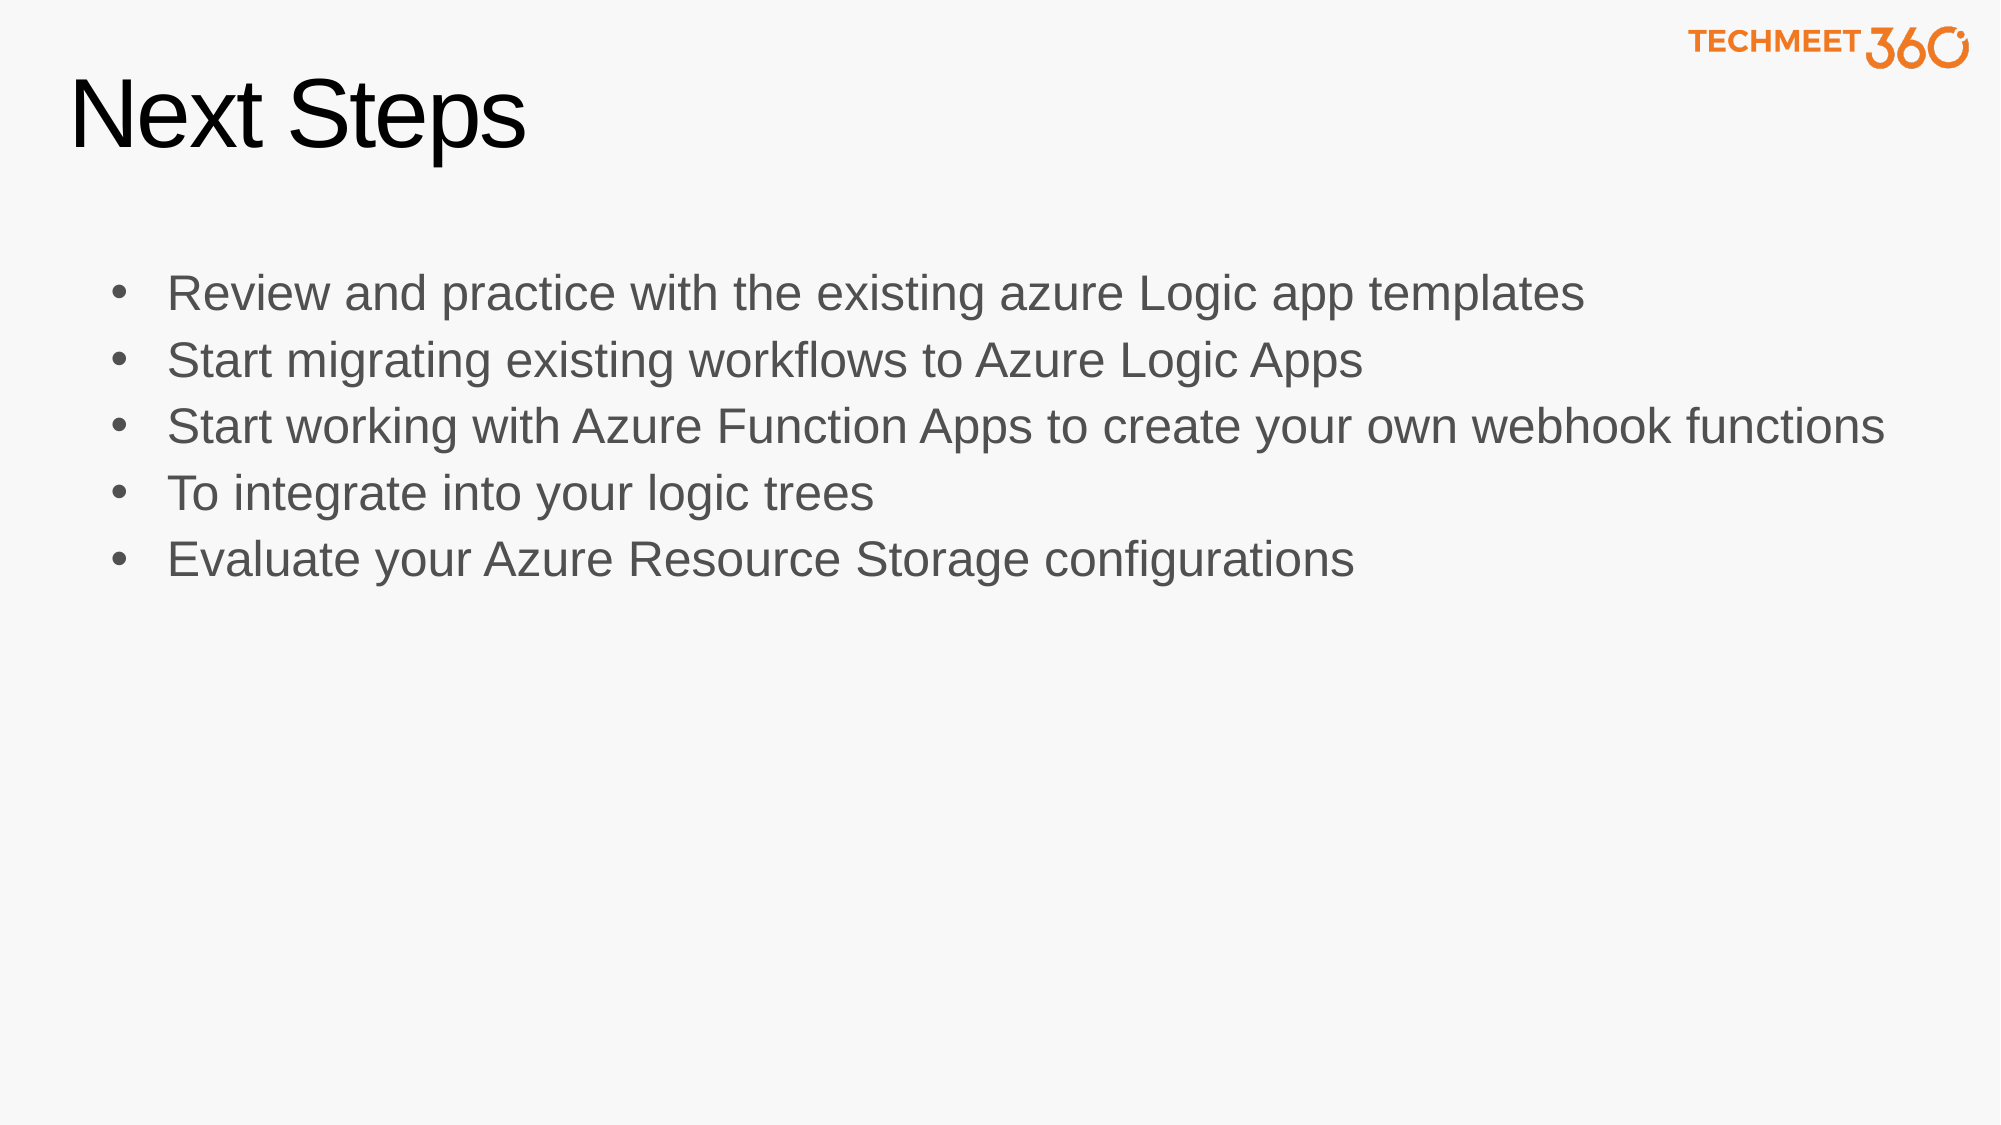

# Next Steps
Review and practice with the existing azure Logic app templates
Start migrating existing workflows to Azure Logic Apps
Start working with Azure Function Apps to create your own webhook functions
To integrate into your logic trees
Evaluate your Azure Resource Storage configurations